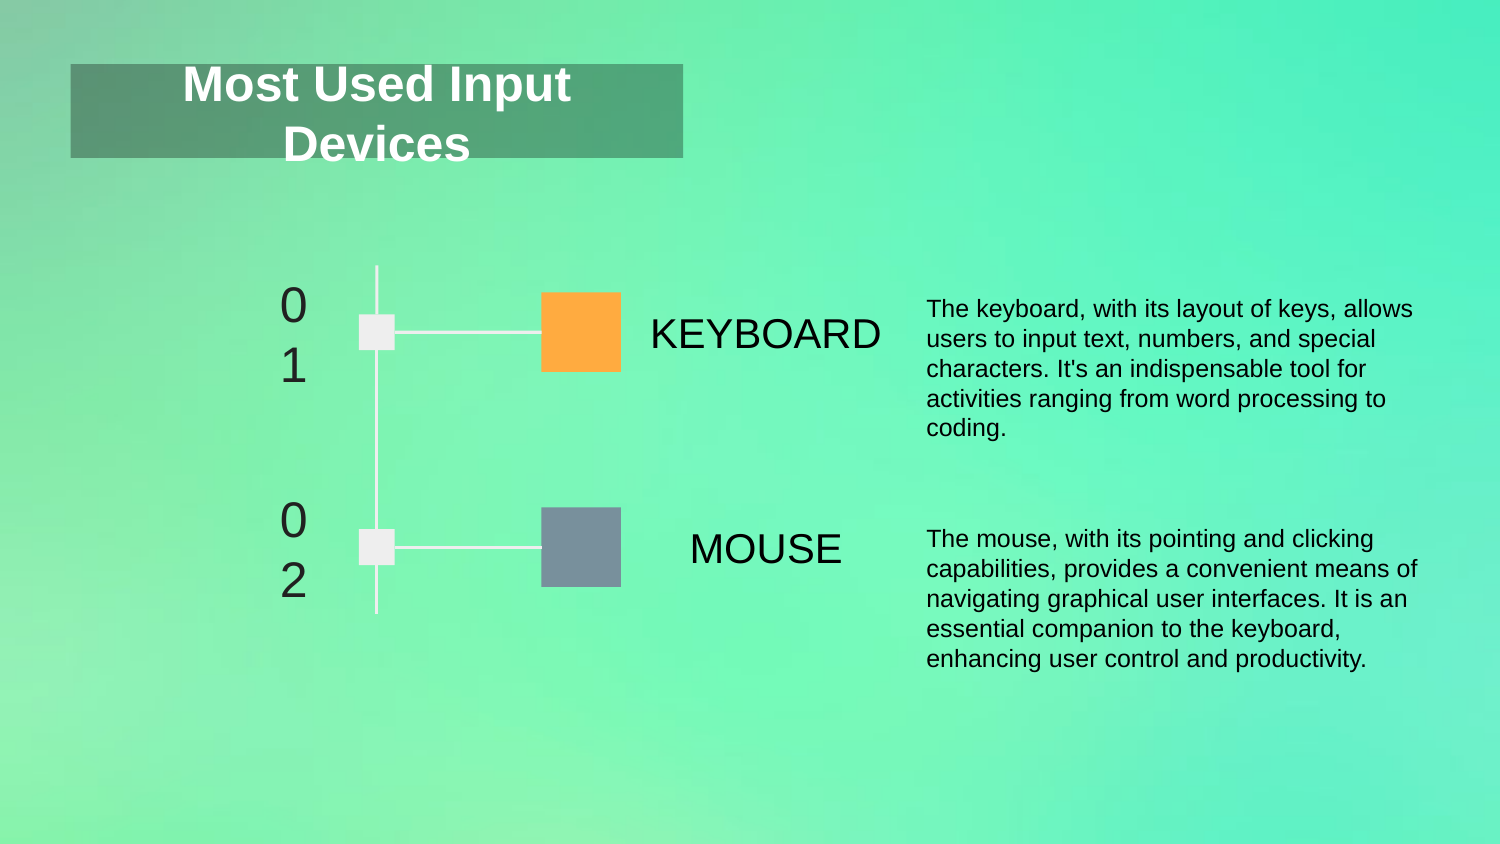

Most Used Input Devices
The keyboard, with its layout of keys, allows users to input text, numbers, and special characters. It's an indispensable tool for activities ranging from word processing to coding.
KEYBOARD
01

02
The mouse, with its pointing and clicking capabilities, provides a convenient means of navigating graphical user interfaces. It is an essential companion to the keyboard, enhancing user control and productivity.
MOUSE